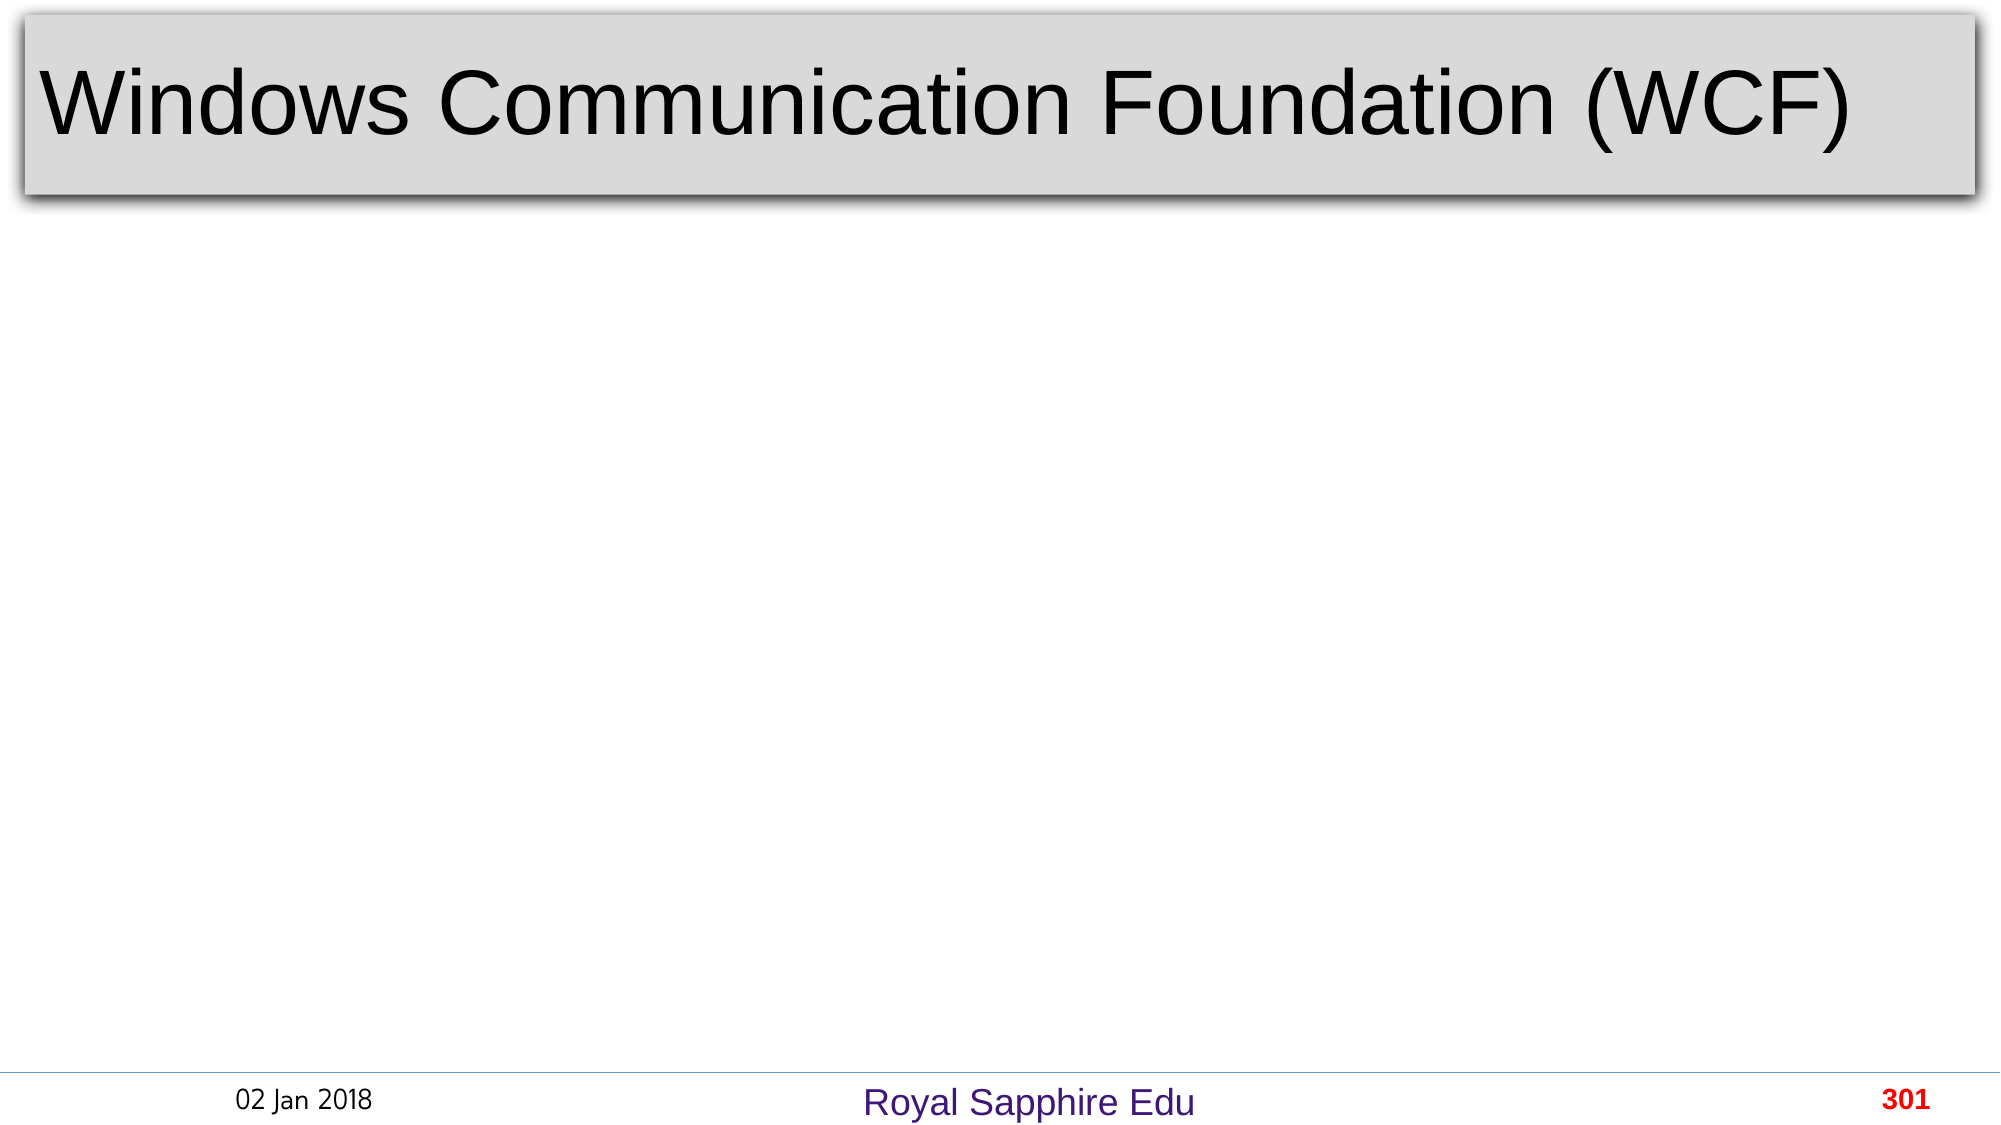

# Windows Communication Foundation (WCF)

02 Jan 2018
301